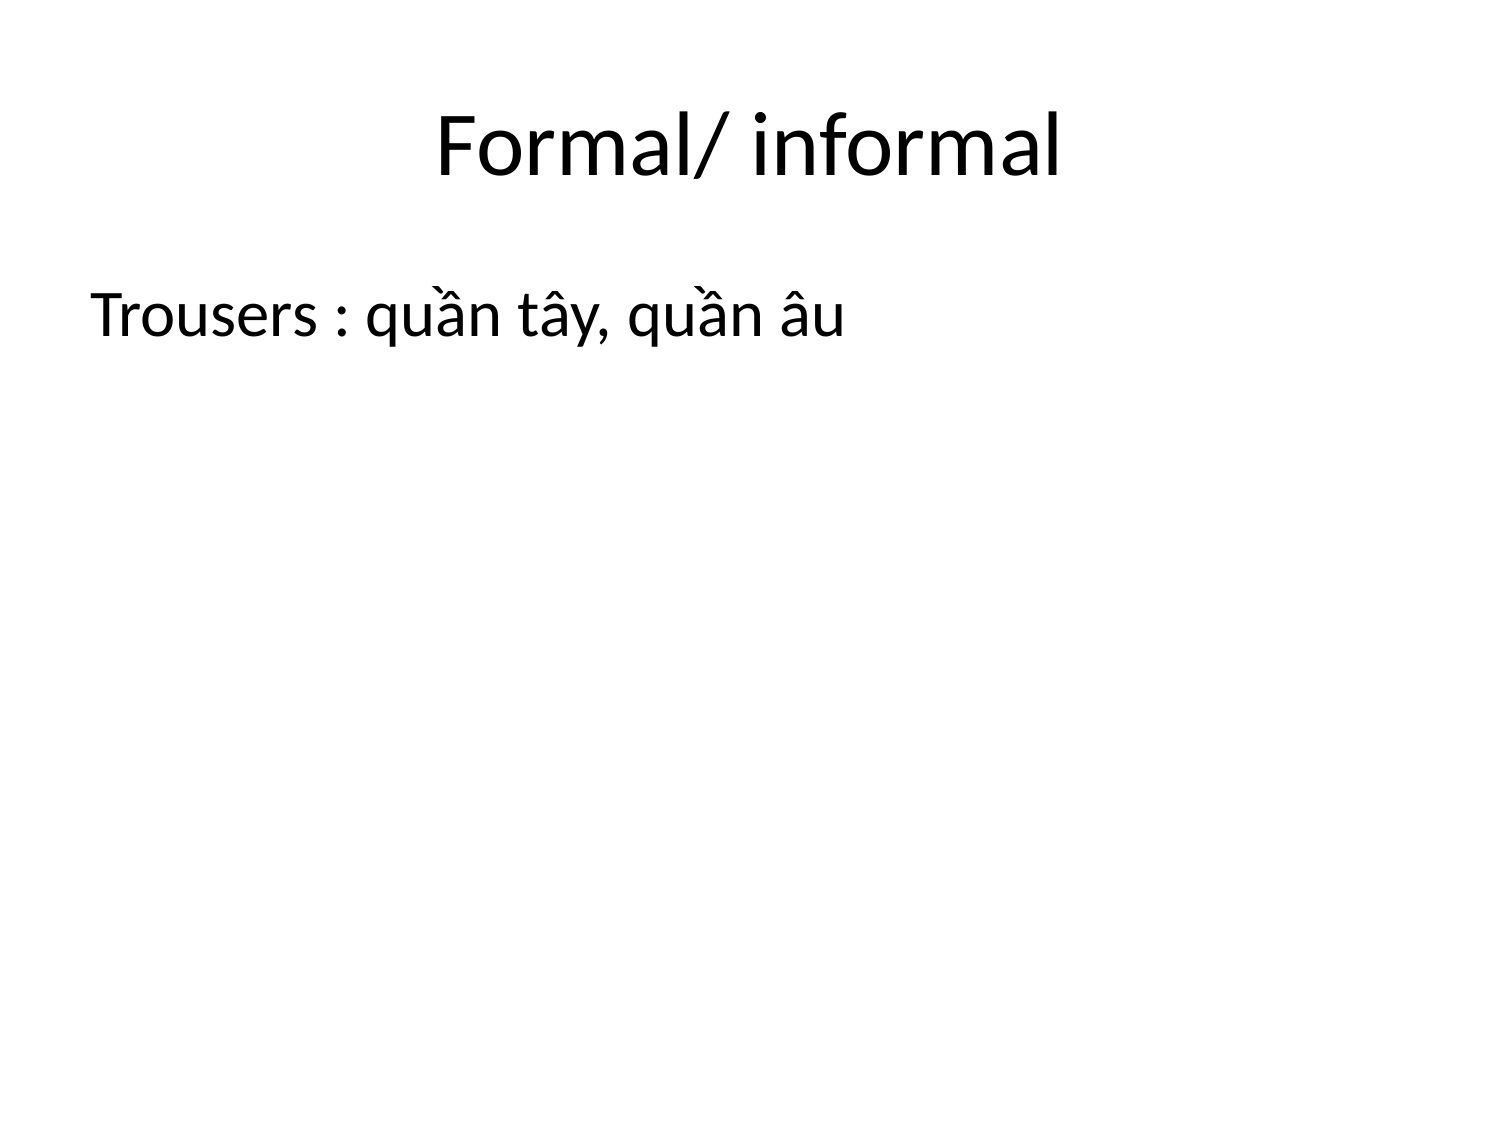

# Formal/ informal
Trousers : quần tây, quần âu